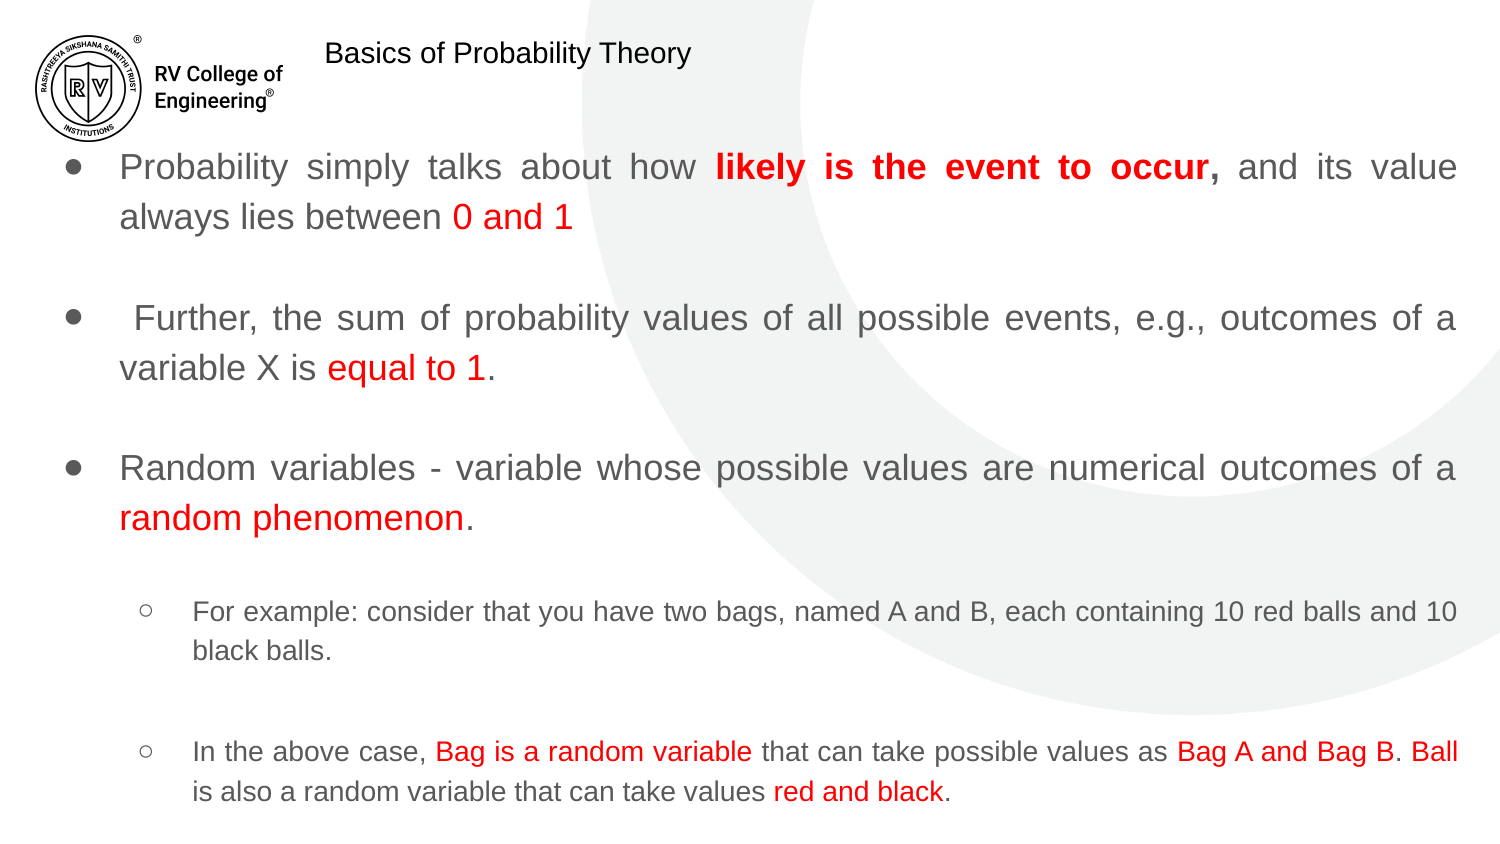

# Basics of Probability Theory
Probability simply talks about how likely is the event to occur, and its value always lies between 0 and 1

 Further, the sum of probability values of all possible events, e.g., outcomes of a variable X is equal to 1.

Random variables - variable whose possible values are numerical outcomes of a random phenomenon.

For example: consider that you have two bags, named A and B, each containing 10 red balls and 10 black balls.

In the above case, Bag is a random variable that can take possible values as Bag A and Bag B. Ball is also a random variable that can take values red and black.